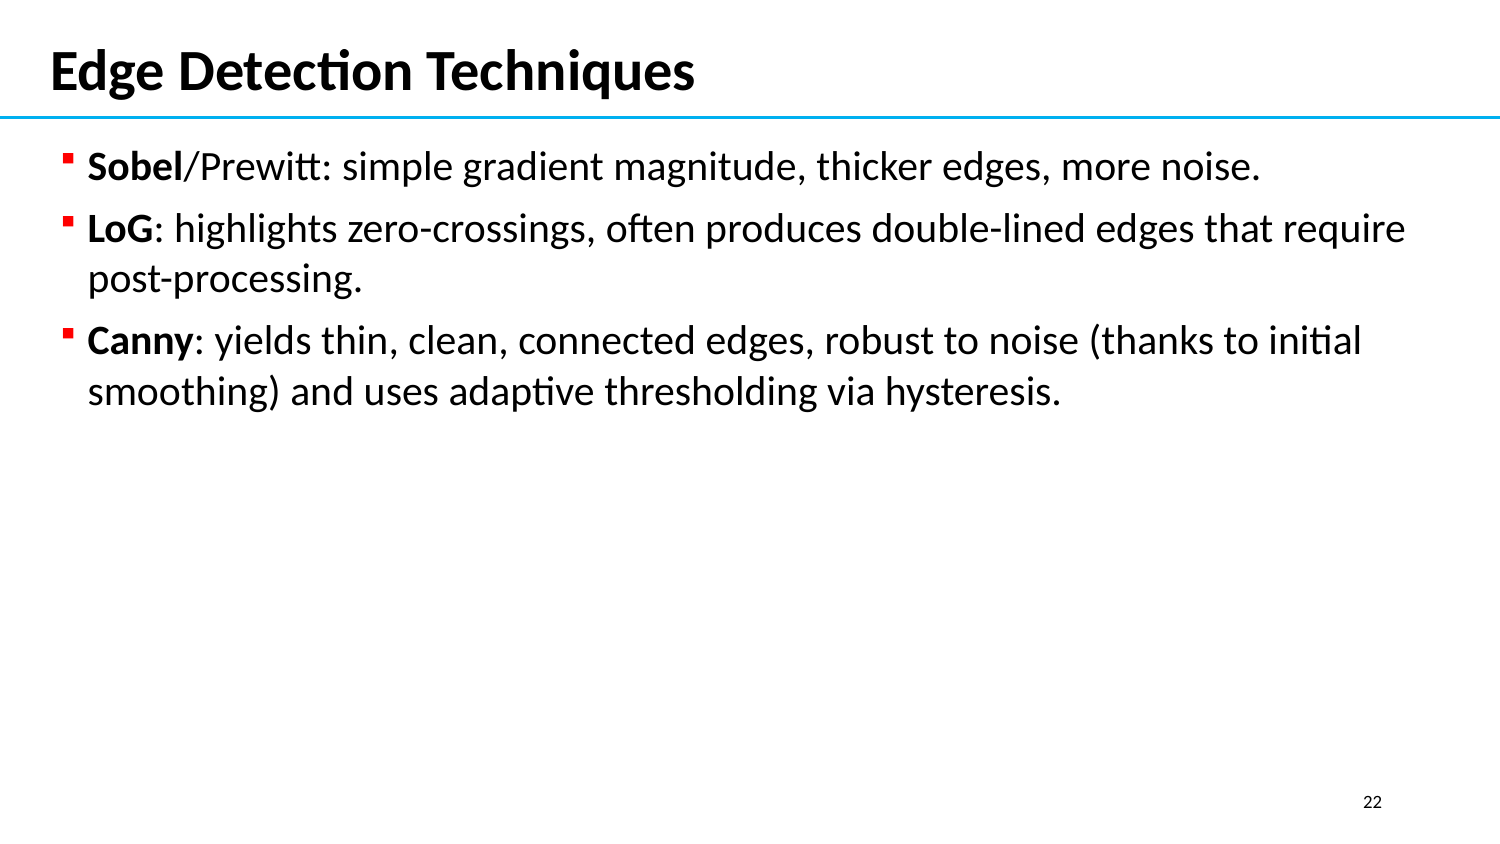

# Edge Detection Techniques
Sobel/Prewitt: simple gradient magnitude, thicker edges, more noise.
LoG: highlights zero-crossings, often produces double-lined edges that require post-processing.
Canny: yields thin, clean, connected edges, robust to noise (thanks to initial smoothing) and uses adaptive thresholding via hysteresis.
22